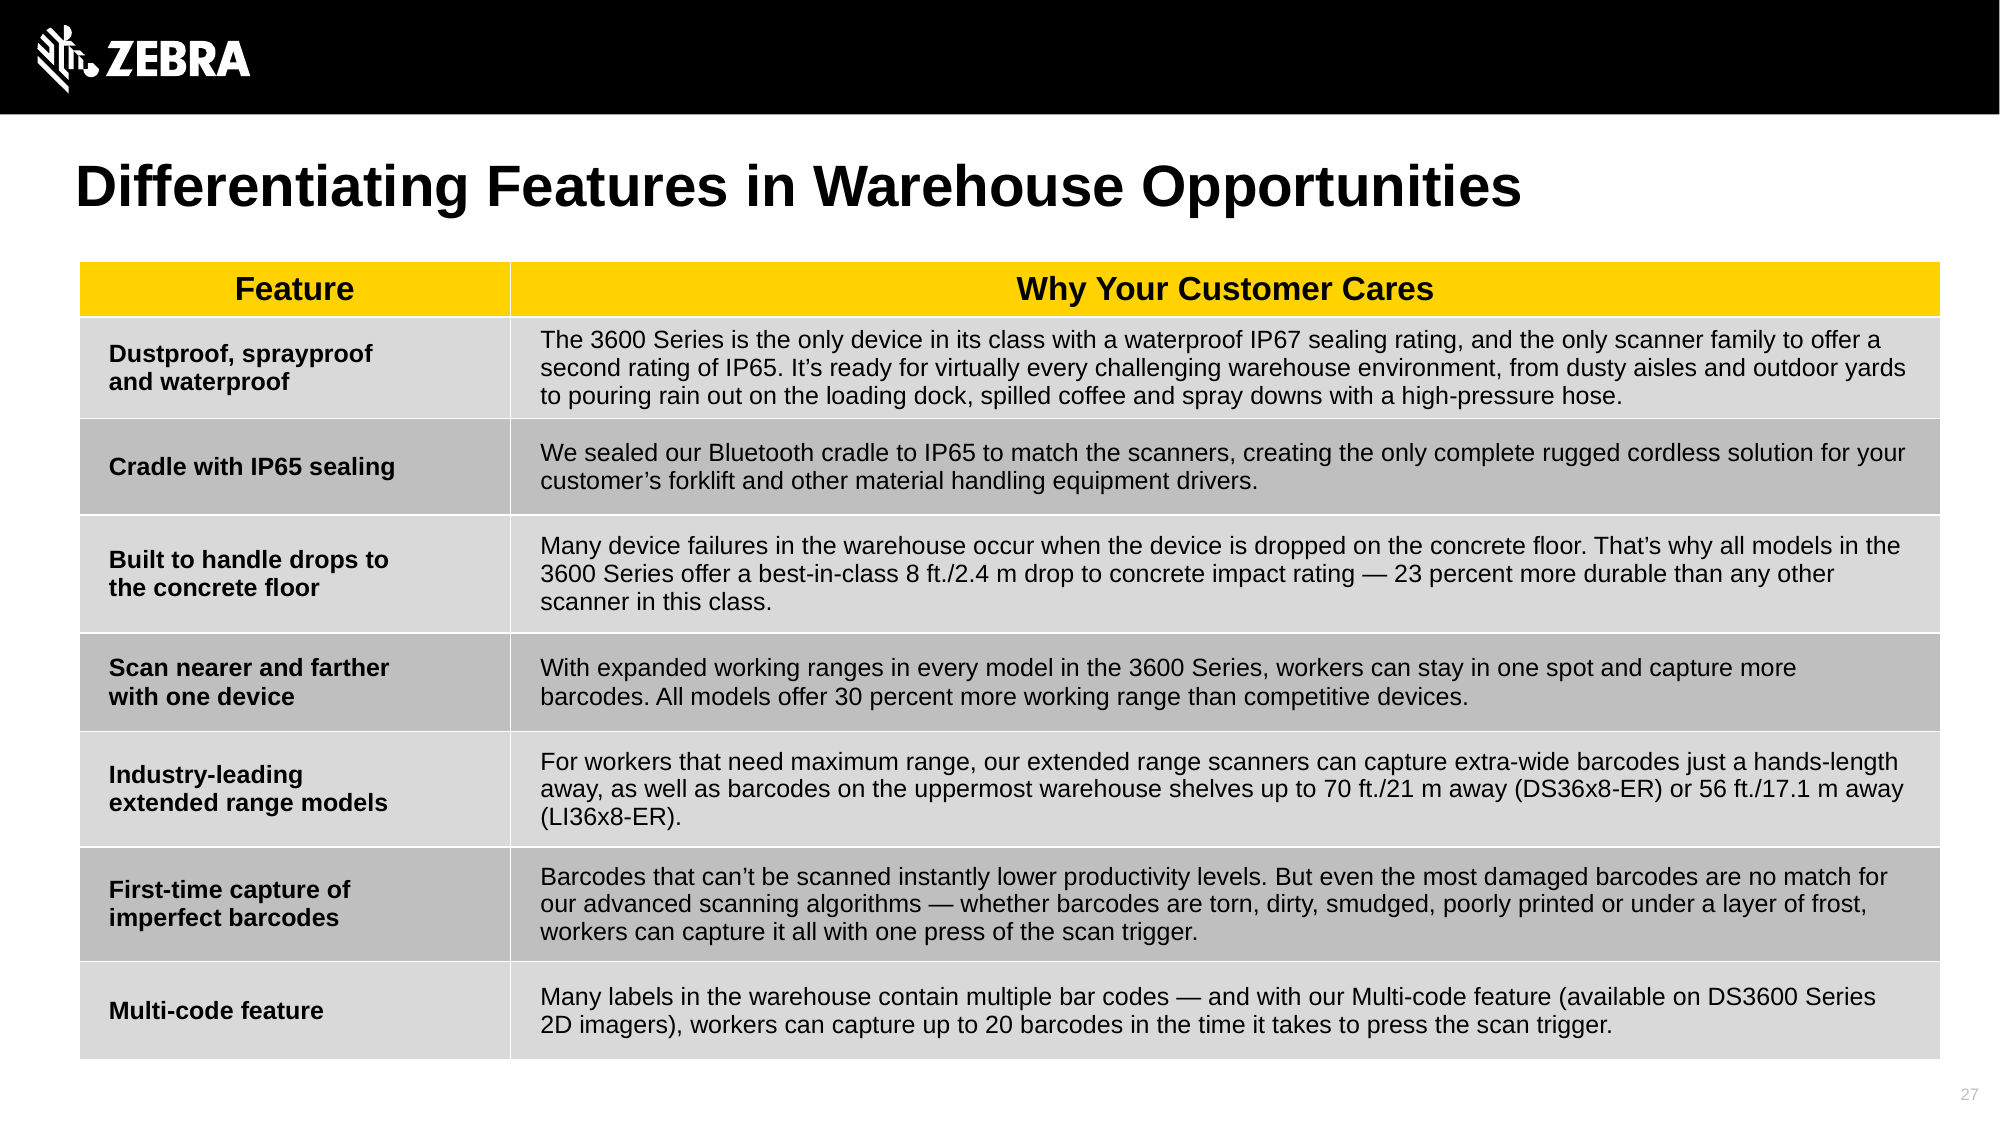

Differentiating Features in Warehouse Opportunities
| Feature | Why Your Customer Cares |
| --- | --- |
| Dustproof, sprayproof and waterproof | The 3600 Series is the only device in its class with a waterproof IP67 sealing rating, and the only scanner family to offer a second rating of IP65. It’s ready for virtually every challenging warehouse environment, from dusty aisles and outdoor yards to pouring rain out on the loading dock, spilled coffee and spray downs with a high-pressure hose. |
| Cradle with IP65 sealing | We sealed our Bluetooth cradle to IP65 to match the scanners, creating the only complete rugged cordless solution for your customer’s forklift and other material handling equipment drivers. |
| Built to handle drops to the concrete floor | Many device failures in the warehouse occur when the device is dropped on the concrete floor. That’s why all models in the 3600 Series offer a best-in-class 8 ft./2.4 m drop to concrete impact rating — 23 percent more durable than any other scanner in this class. |
| Scan nearer and farther with one device | With expanded working ranges in every model in the 3600 Series, workers can stay in one spot and capture more barcodes. All models offer 30 percent more working range than competitive devices. |
| Industry-leading extended range models | For workers that need maximum range, our extended range scanners can capture extra-wide barcodes just a hands-length away, as well as barcodes on the uppermost warehouse shelves up to 70 ft./21 m away (DS36x8-ER) or 56 ft./17.1 m away (LI36x8-ER). |
| First-time capture of imperfect barcodes | Barcodes that can’t be scanned instantly lower productivity levels. But even the most damaged barcodes are no match for our advanced scanning algorithms — whether barcodes are torn, dirty, smudged, poorly printed or under a layer of frost, workers can capture it all with one press of the scan trigger. |
| Multi-code feature | Many labels in the warehouse contain multiple bar codes — and with our Multi-code feature (available on DS3600 Series 2D imagers), workers can capture up to 20 barcodes in the time it takes to press the scan trigger. |
27